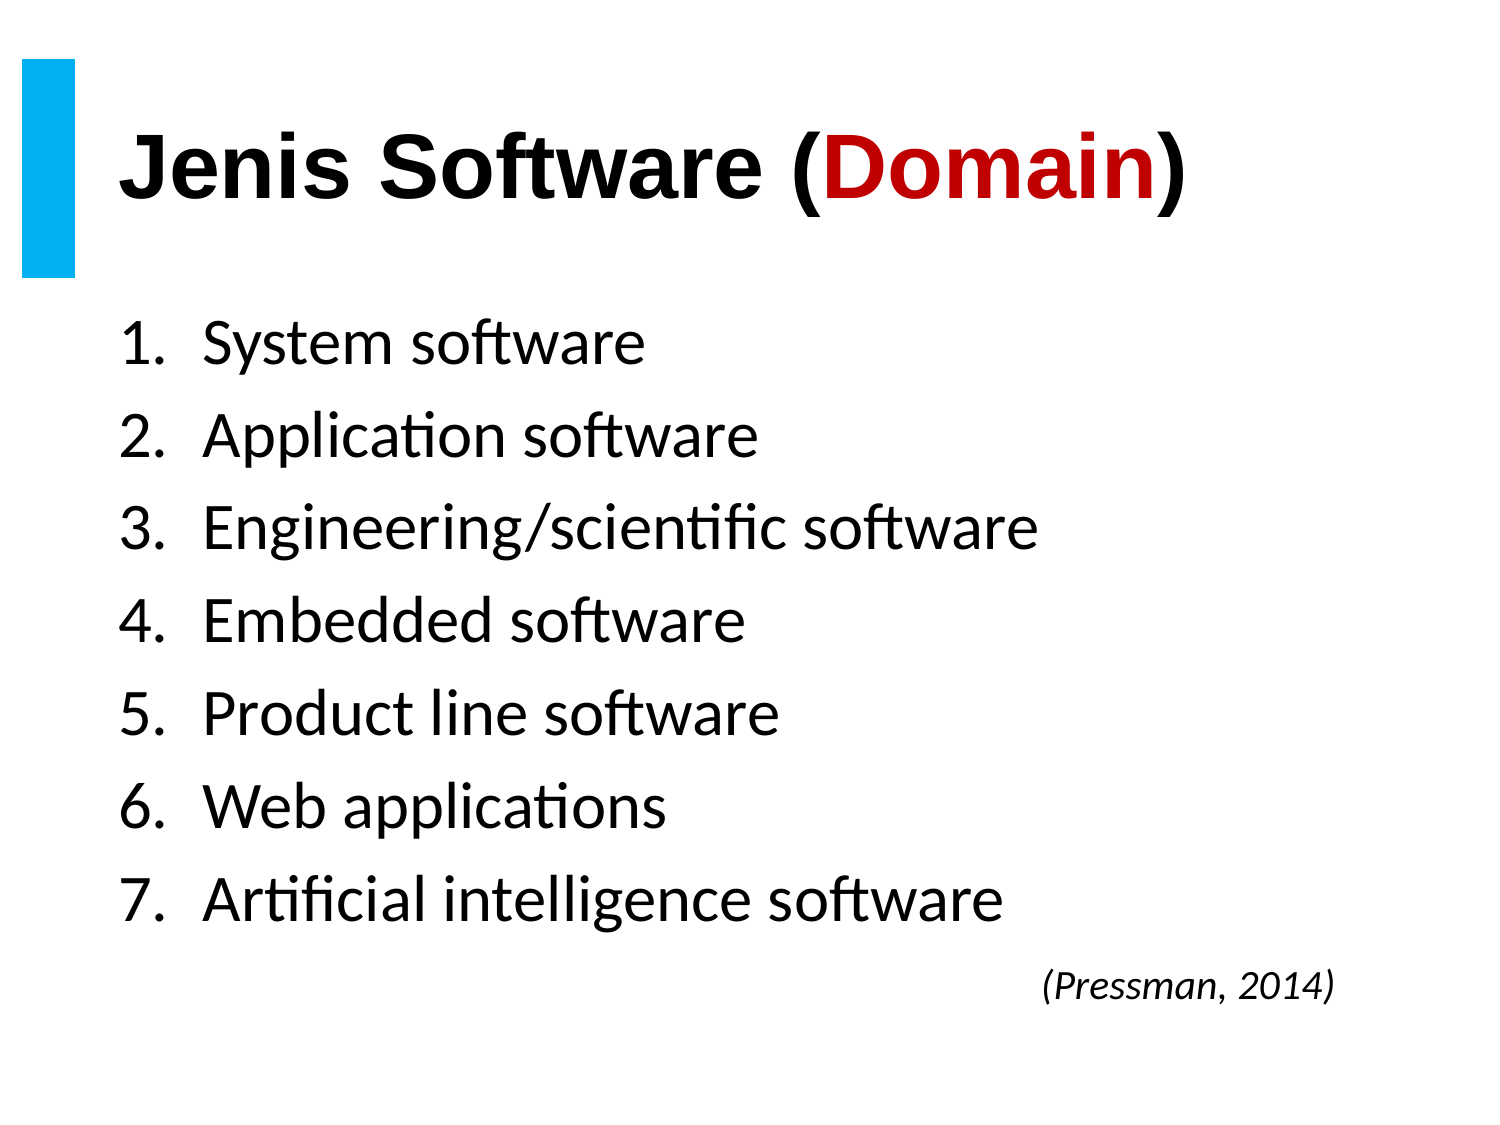

# Jenis Software (Domain)
System software
Application software
Engineering/scientific software
Embedded software
Product line software
Web applications
Artificial intelligence software

(Pressman, 2014)